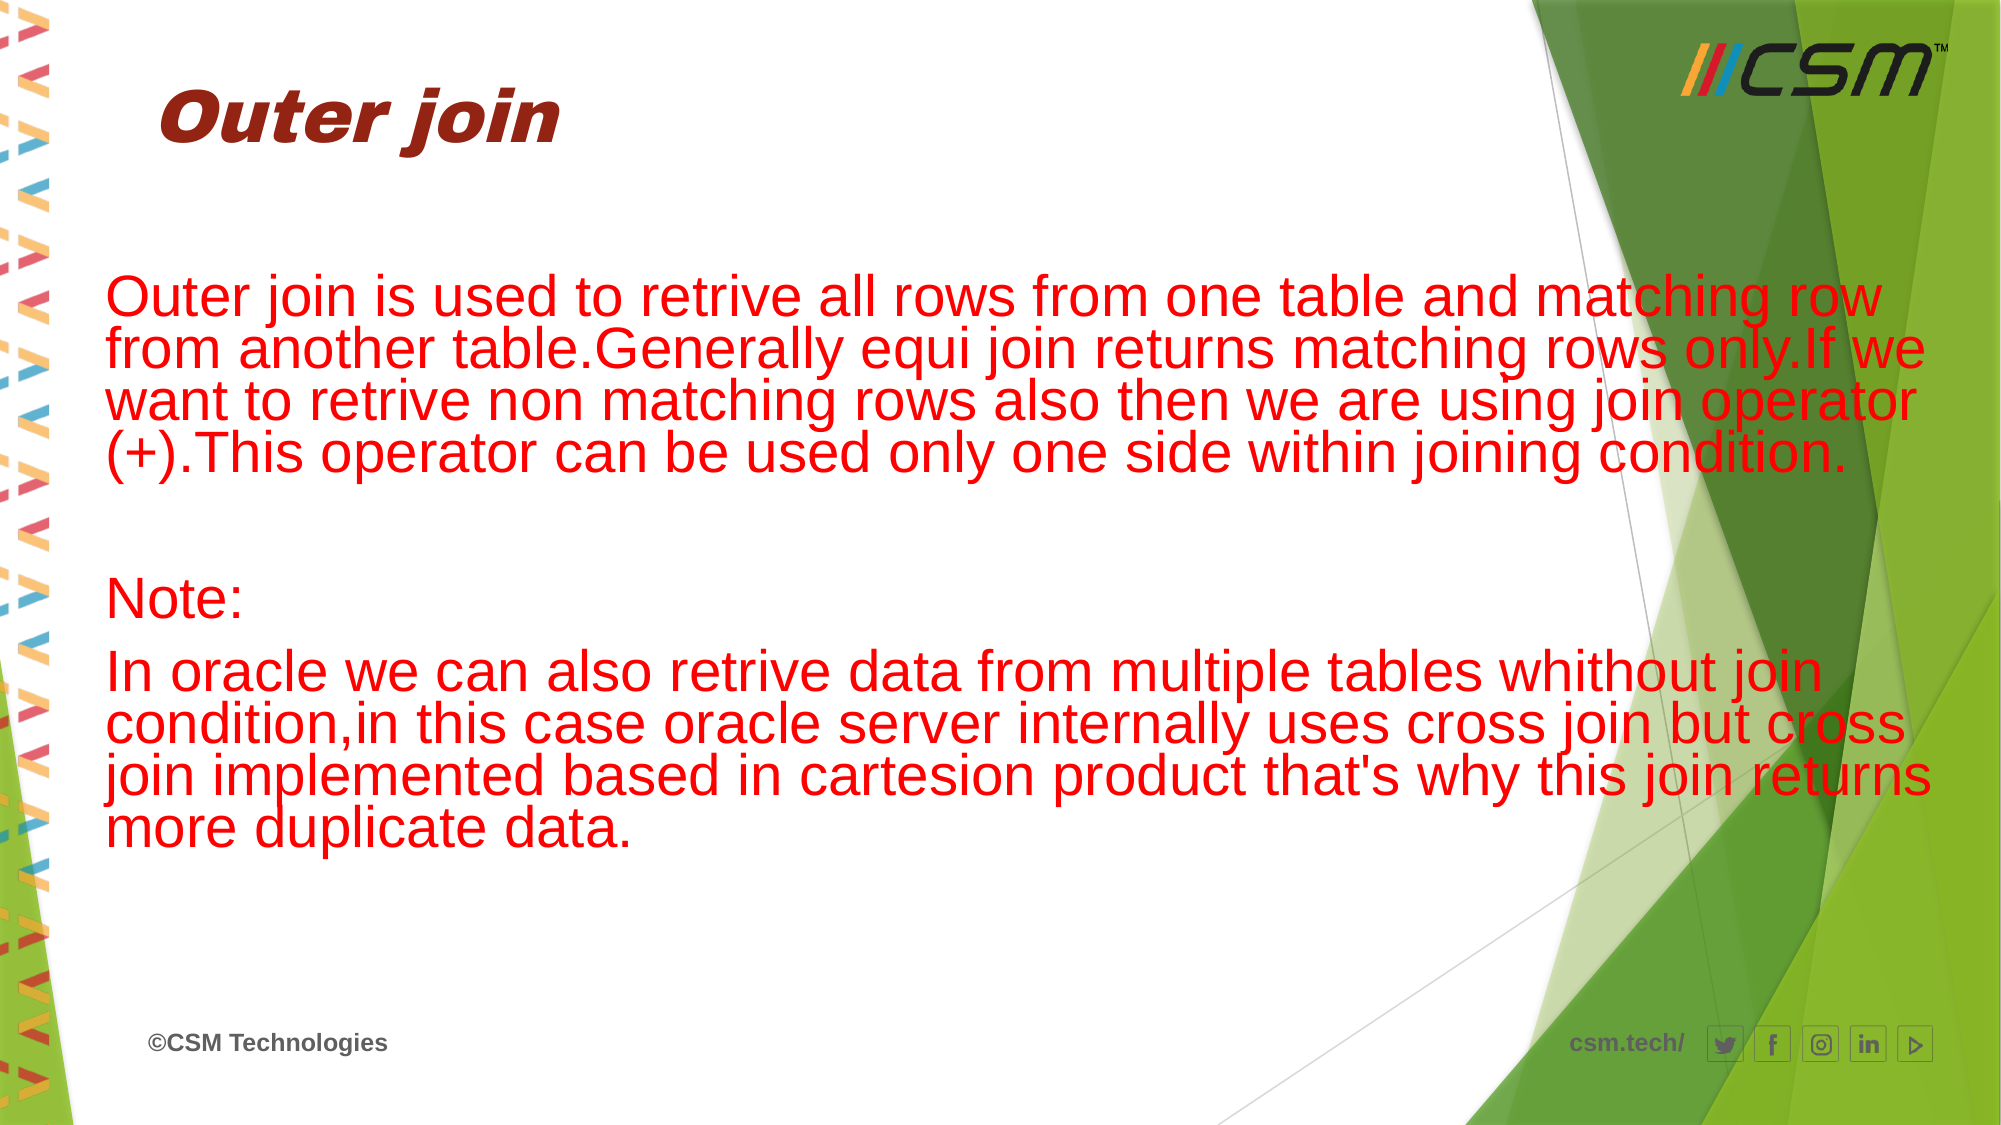

# Outer join

Outer join is used to retrive all rows from one table and matching row from another table.Generally equi join returns matching rows only.If we want to retrive non matching rows also then we are using join operator (+).This operator can be used only one side within joining condition.

Note:
In oracle we can also retrive data from multiple tables whithout join condition,in this case oracle server internally uses cross join but cross join implemented based in cartesion product that's why this join returns more duplicate data.